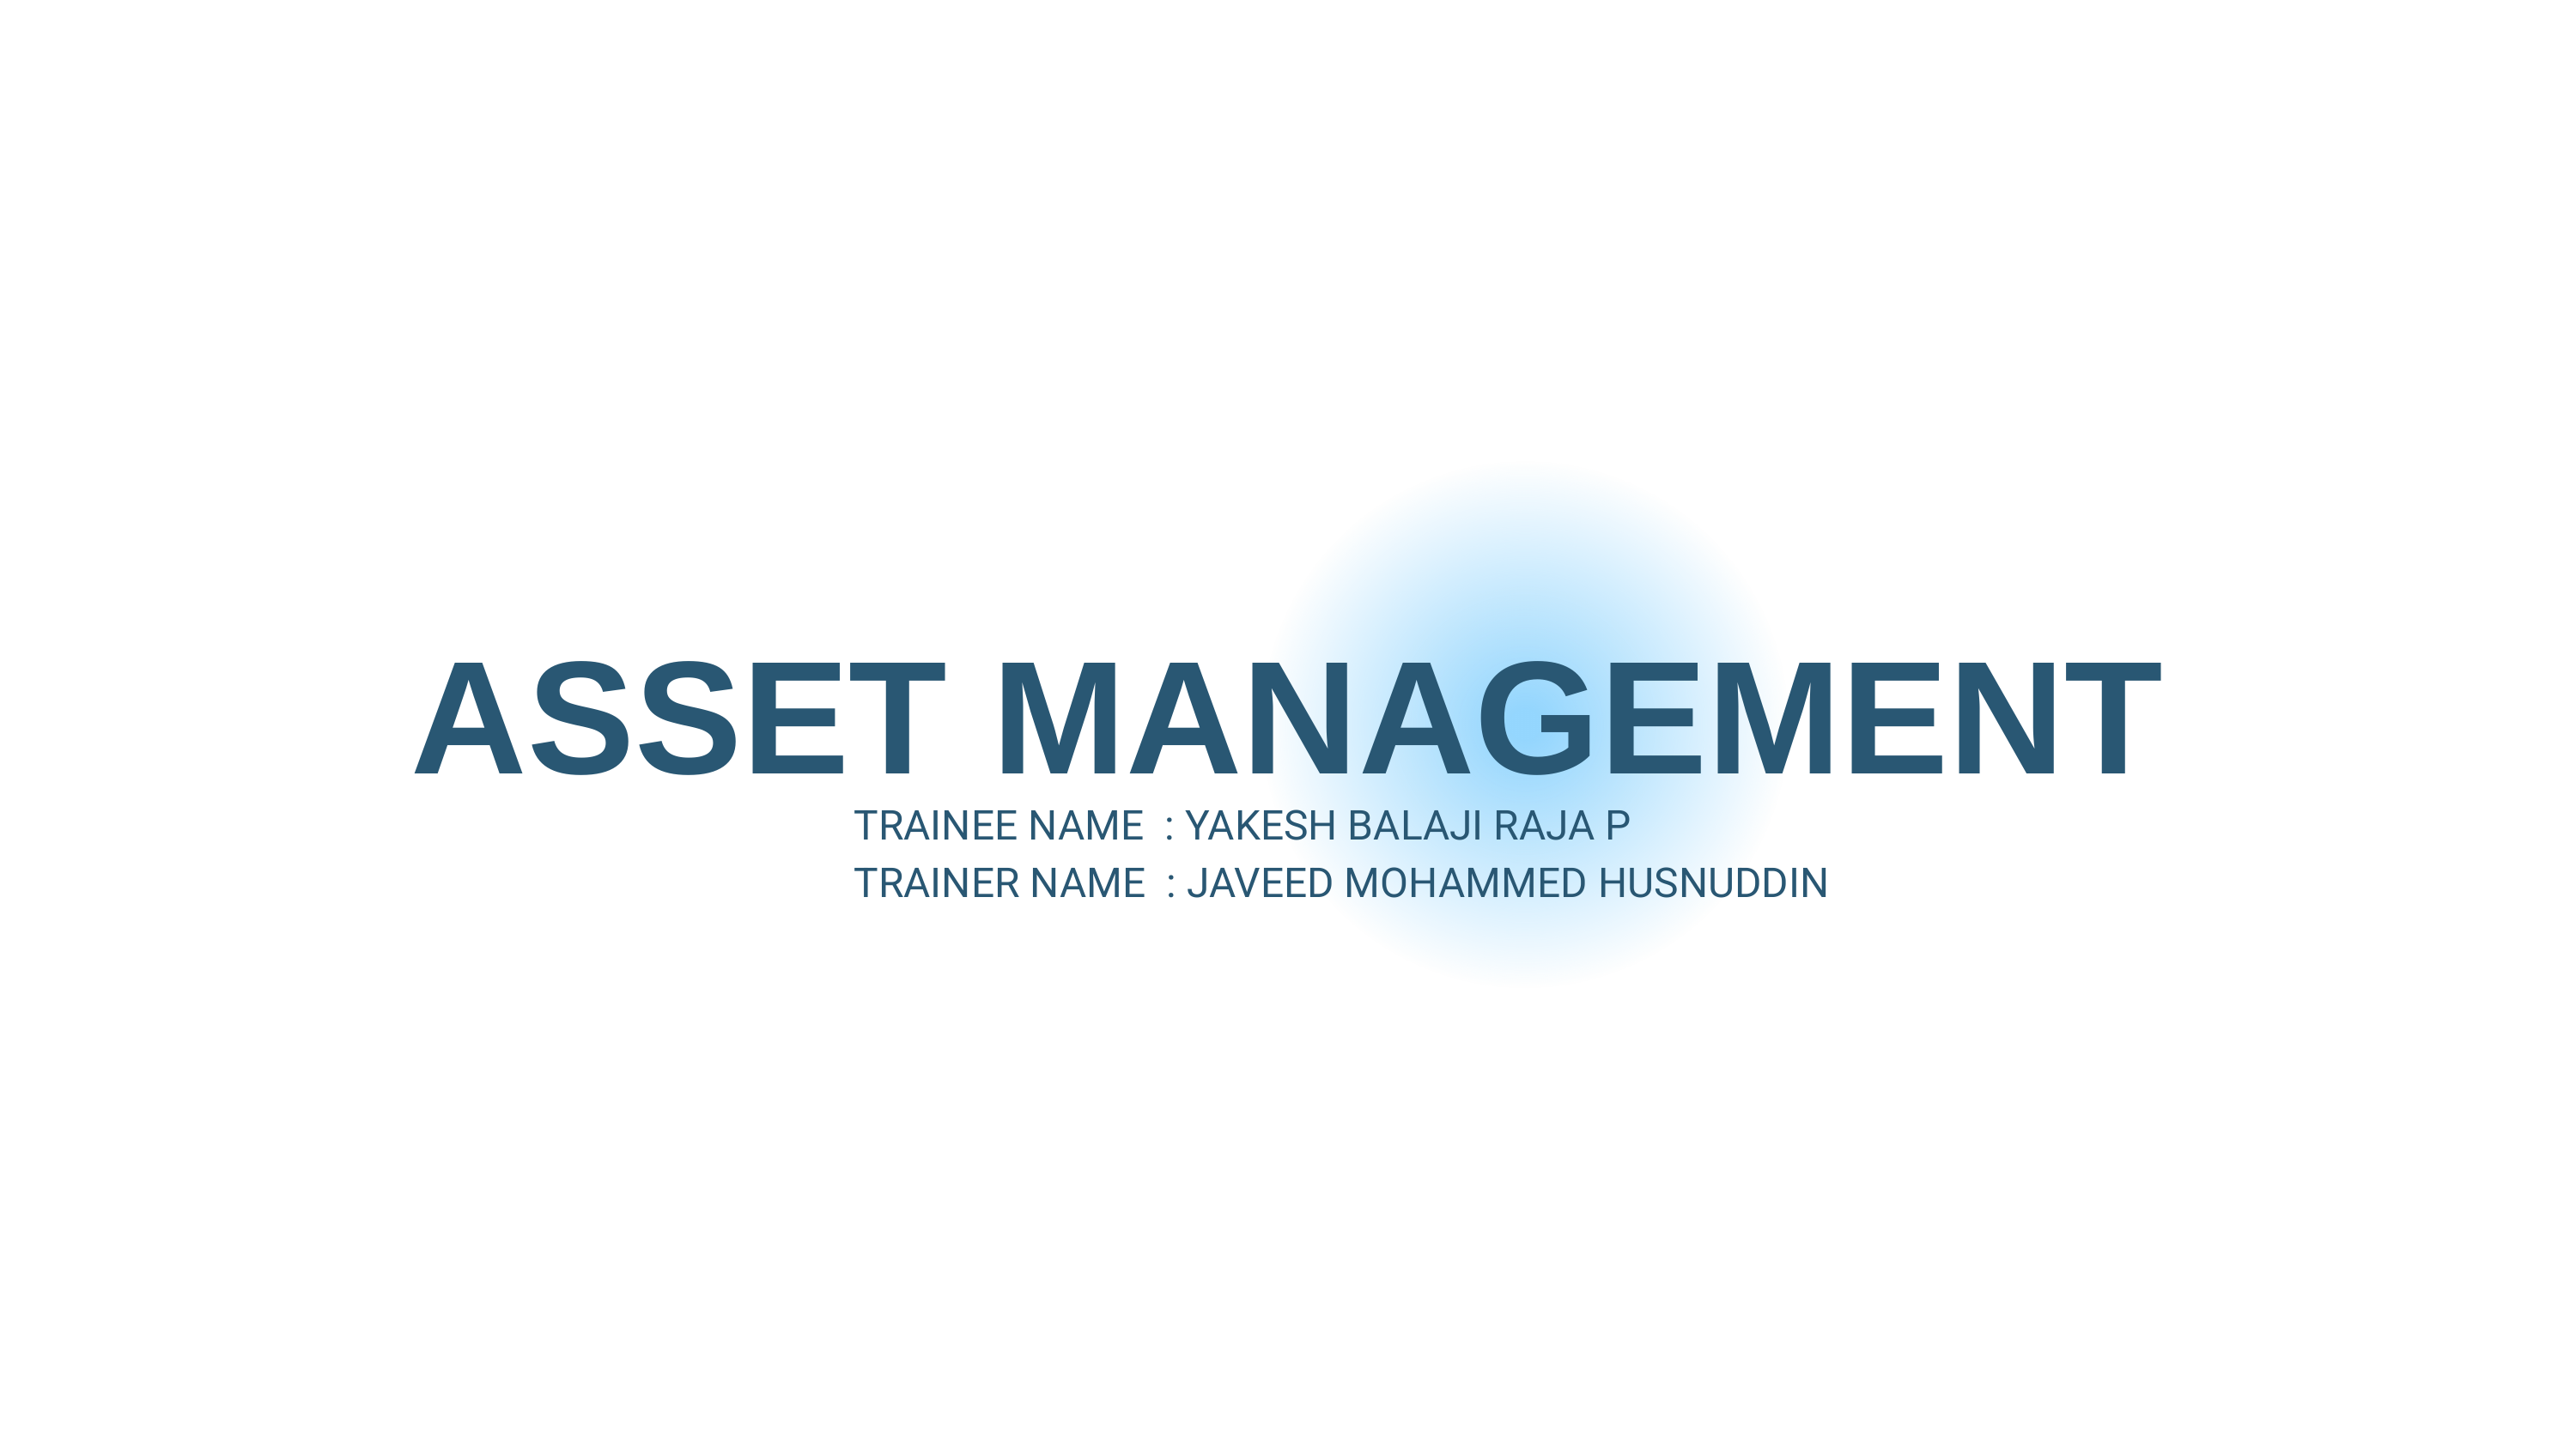

ASSET MANAGEMENT
TRAINEE NAME  : YAKESH BALAJI RAJA P
TRAINER NAME  : JAVEED MOHAMMED HUSNUDDIN